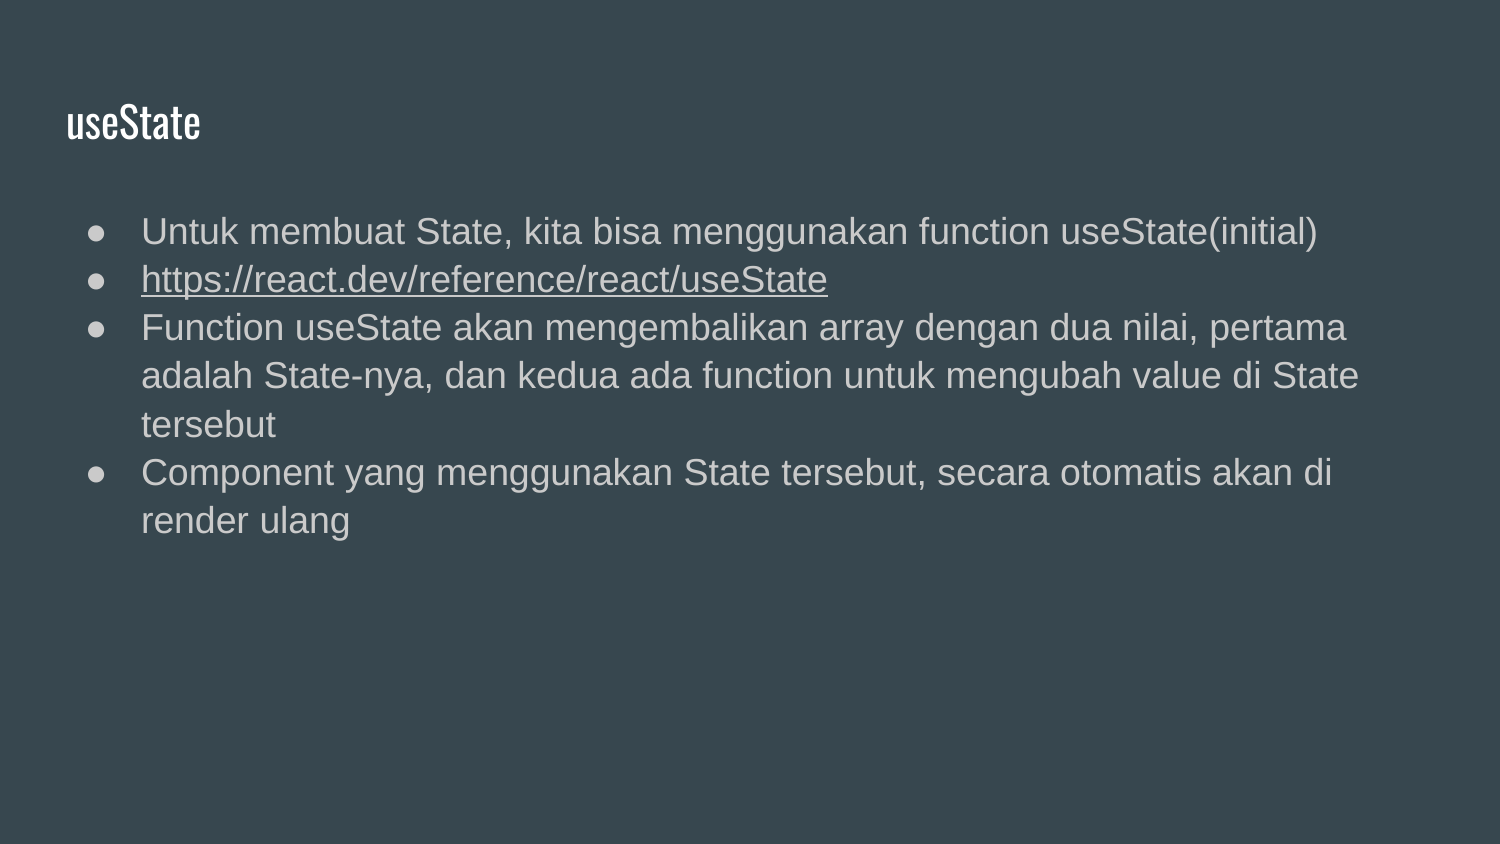

# useState
Untuk membuat State, kita bisa menggunakan function useState(initial)
https://react.dev/reference/react/useState
Function useState akan mengembalikan array dengan dua nilai, pertama adalah State-nya, dan kedua ada function untuk mengubah value di State tersebut
Component yang menggunakan State tersebut, secara otomatis akan di render ulang